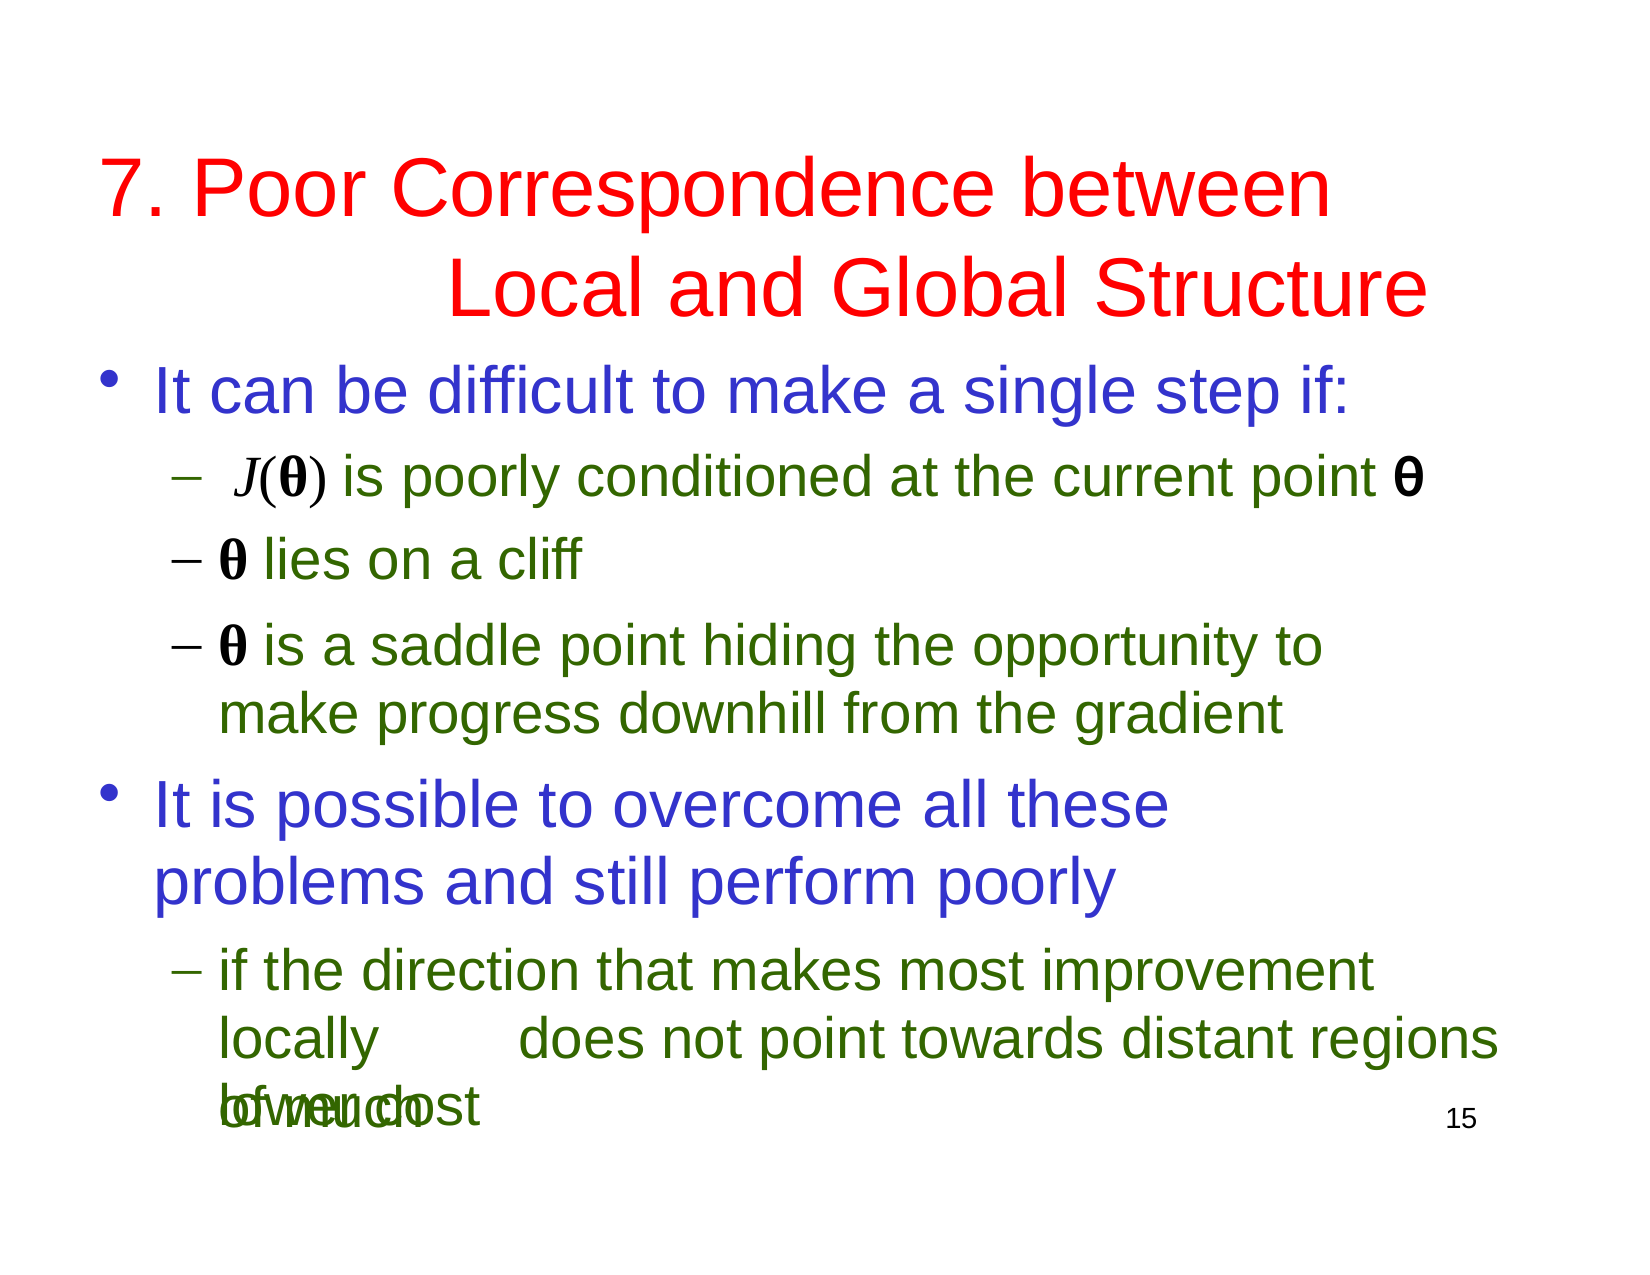

# 7. Poor Correspondence between Local and Global Structure
It can be difficult to make a single step if:
J(θ) is poorly conditioned at the current point θ
θ lies on a cliff
θ is a saddle point hiding the opportunity to make progress downhill from the gradient
It is possible to overcome all these problems and still perform poorly
if the direction that makes most improvement locally 	does not point towards distant regions of much
lower cost
15